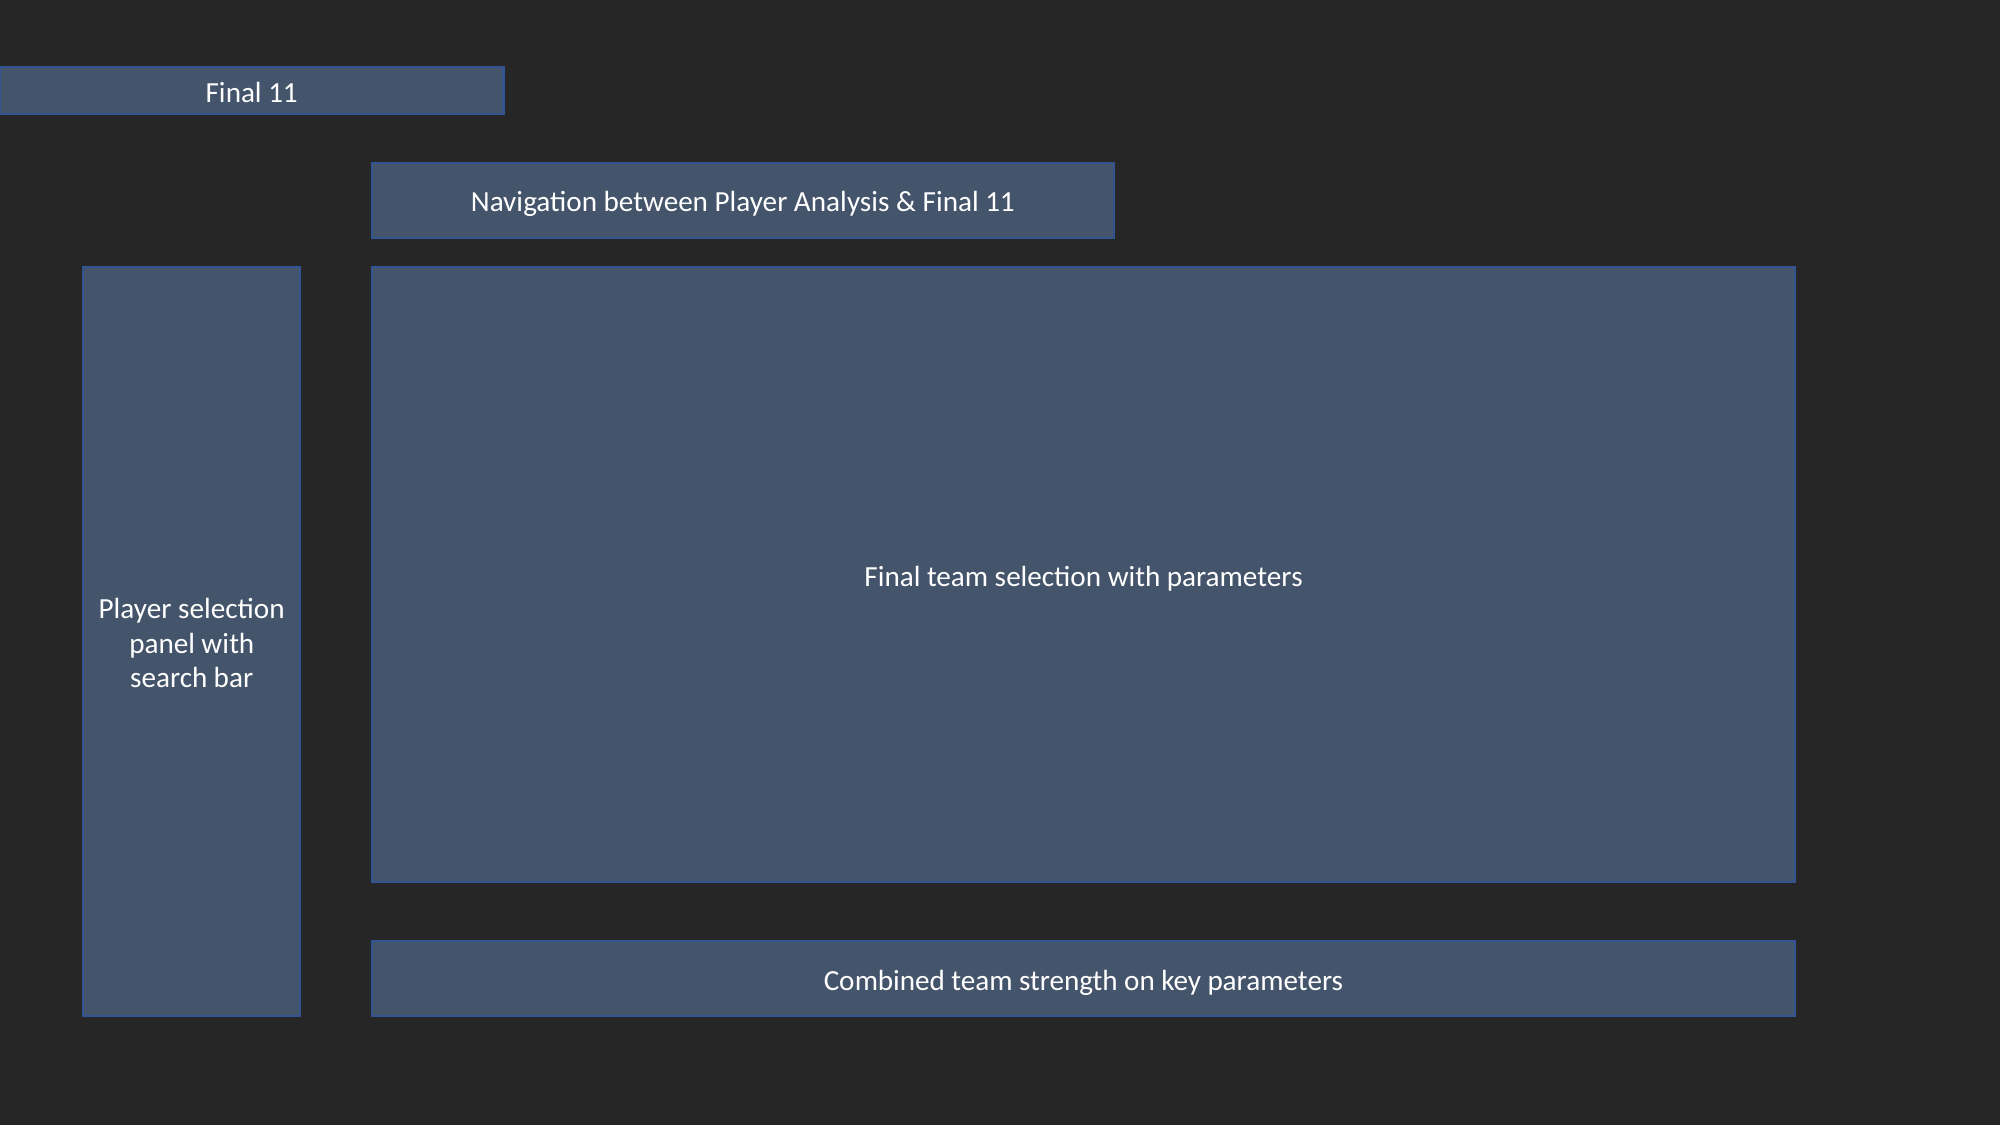

Final 11
Navigation between Player Analysis & Final 11
Player selection panel with search bar
Final team selection with parameters
Combined team strength on key parameters